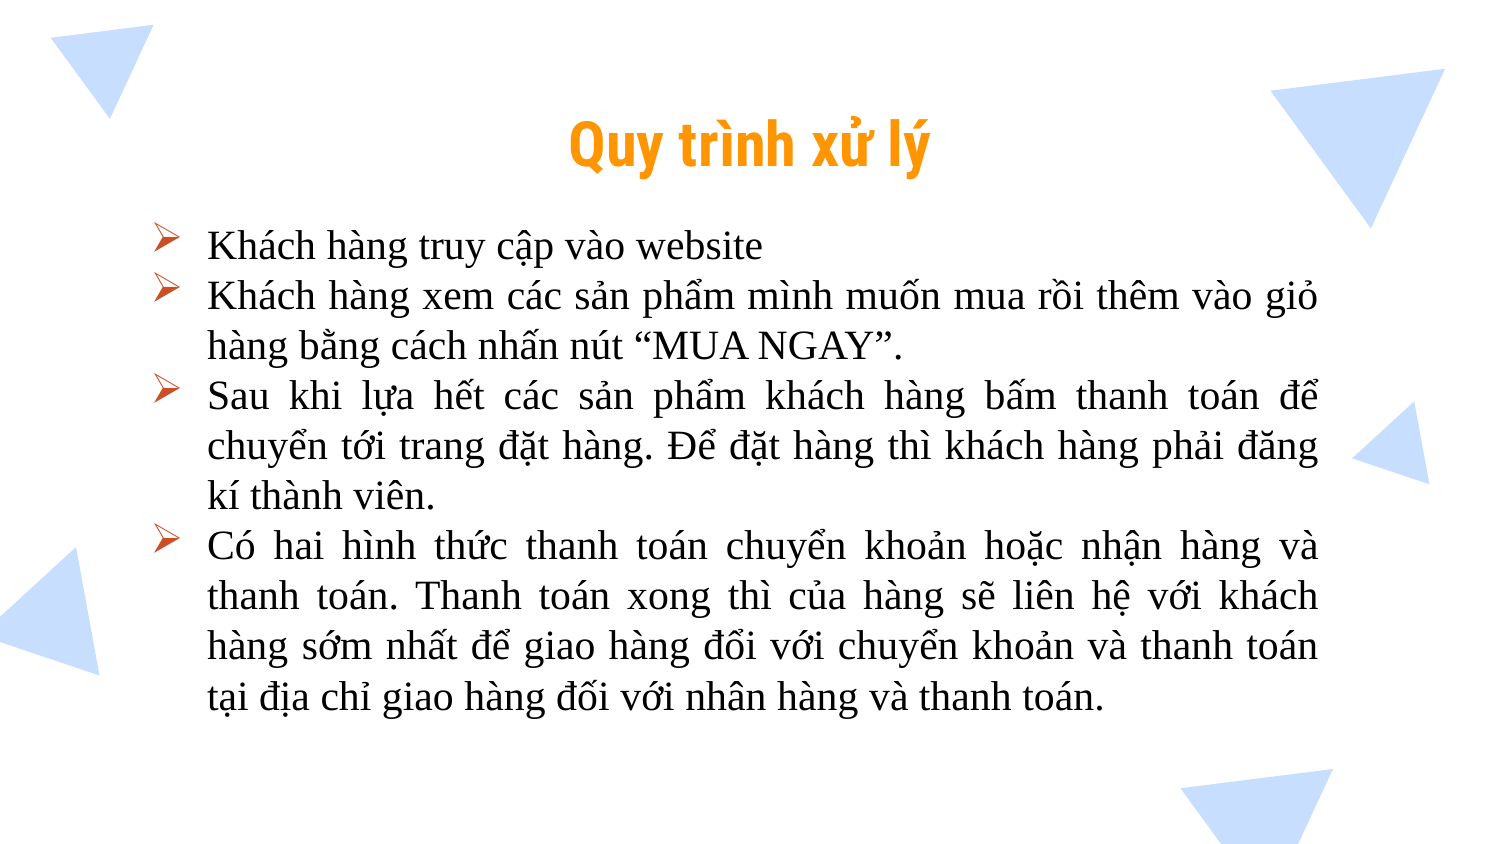

# Quy trình xử lý
Khách hàng truy cập vào website
Khách hàng xem các sản phẩm mình muốn mua rồi thêm vào giỏ hàng bằng cách nhấn nút “MUA NGAY”.
Sau khi lựa hết các sản phẩm khách hàng bấm thanh toán để chuyển tới trang đặt hàng. Để đặt hàng thì khách hàng phải đăng kí thành viên.
Có hai hình thức thanh toán chuyển khoản hoặc nhận hàng và thanh toán. Thanh toán xong thì của hàng sẽ liên hệ với khách hàng sớm nhất để giao hàng đổi với chuyển khoản và thanh toán tại địa chỉ giao hàng đối với nhân hàng và thanh toán.